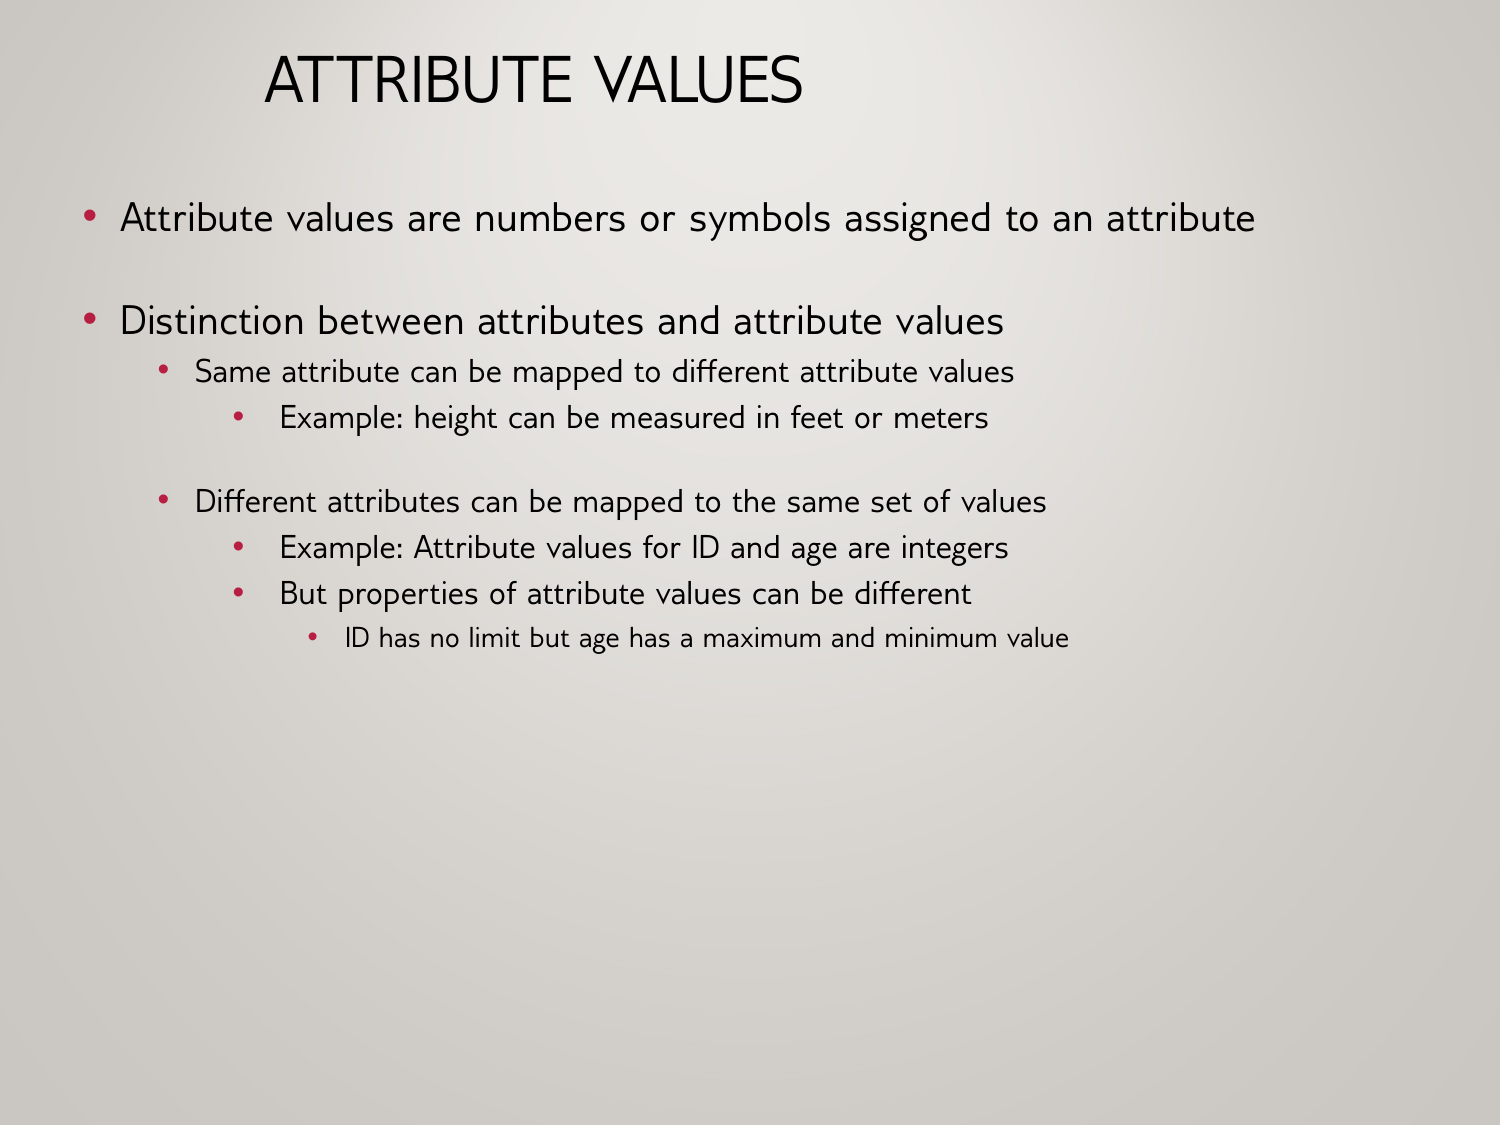

# ATTRIBUTE VALUES
Attribute values are numbers or symbols assigned to an attribute

Distinction between attributes and attribute values
Same attribute can be mapped to different attribute values
 Example: height can be measured in feet or meters

Different attributes can be mapped to the same set of values
 Example: Attribute values for ID and age are integers
 But properties of attribute values can be different
ID has no limit but age has a maximum and minimum value